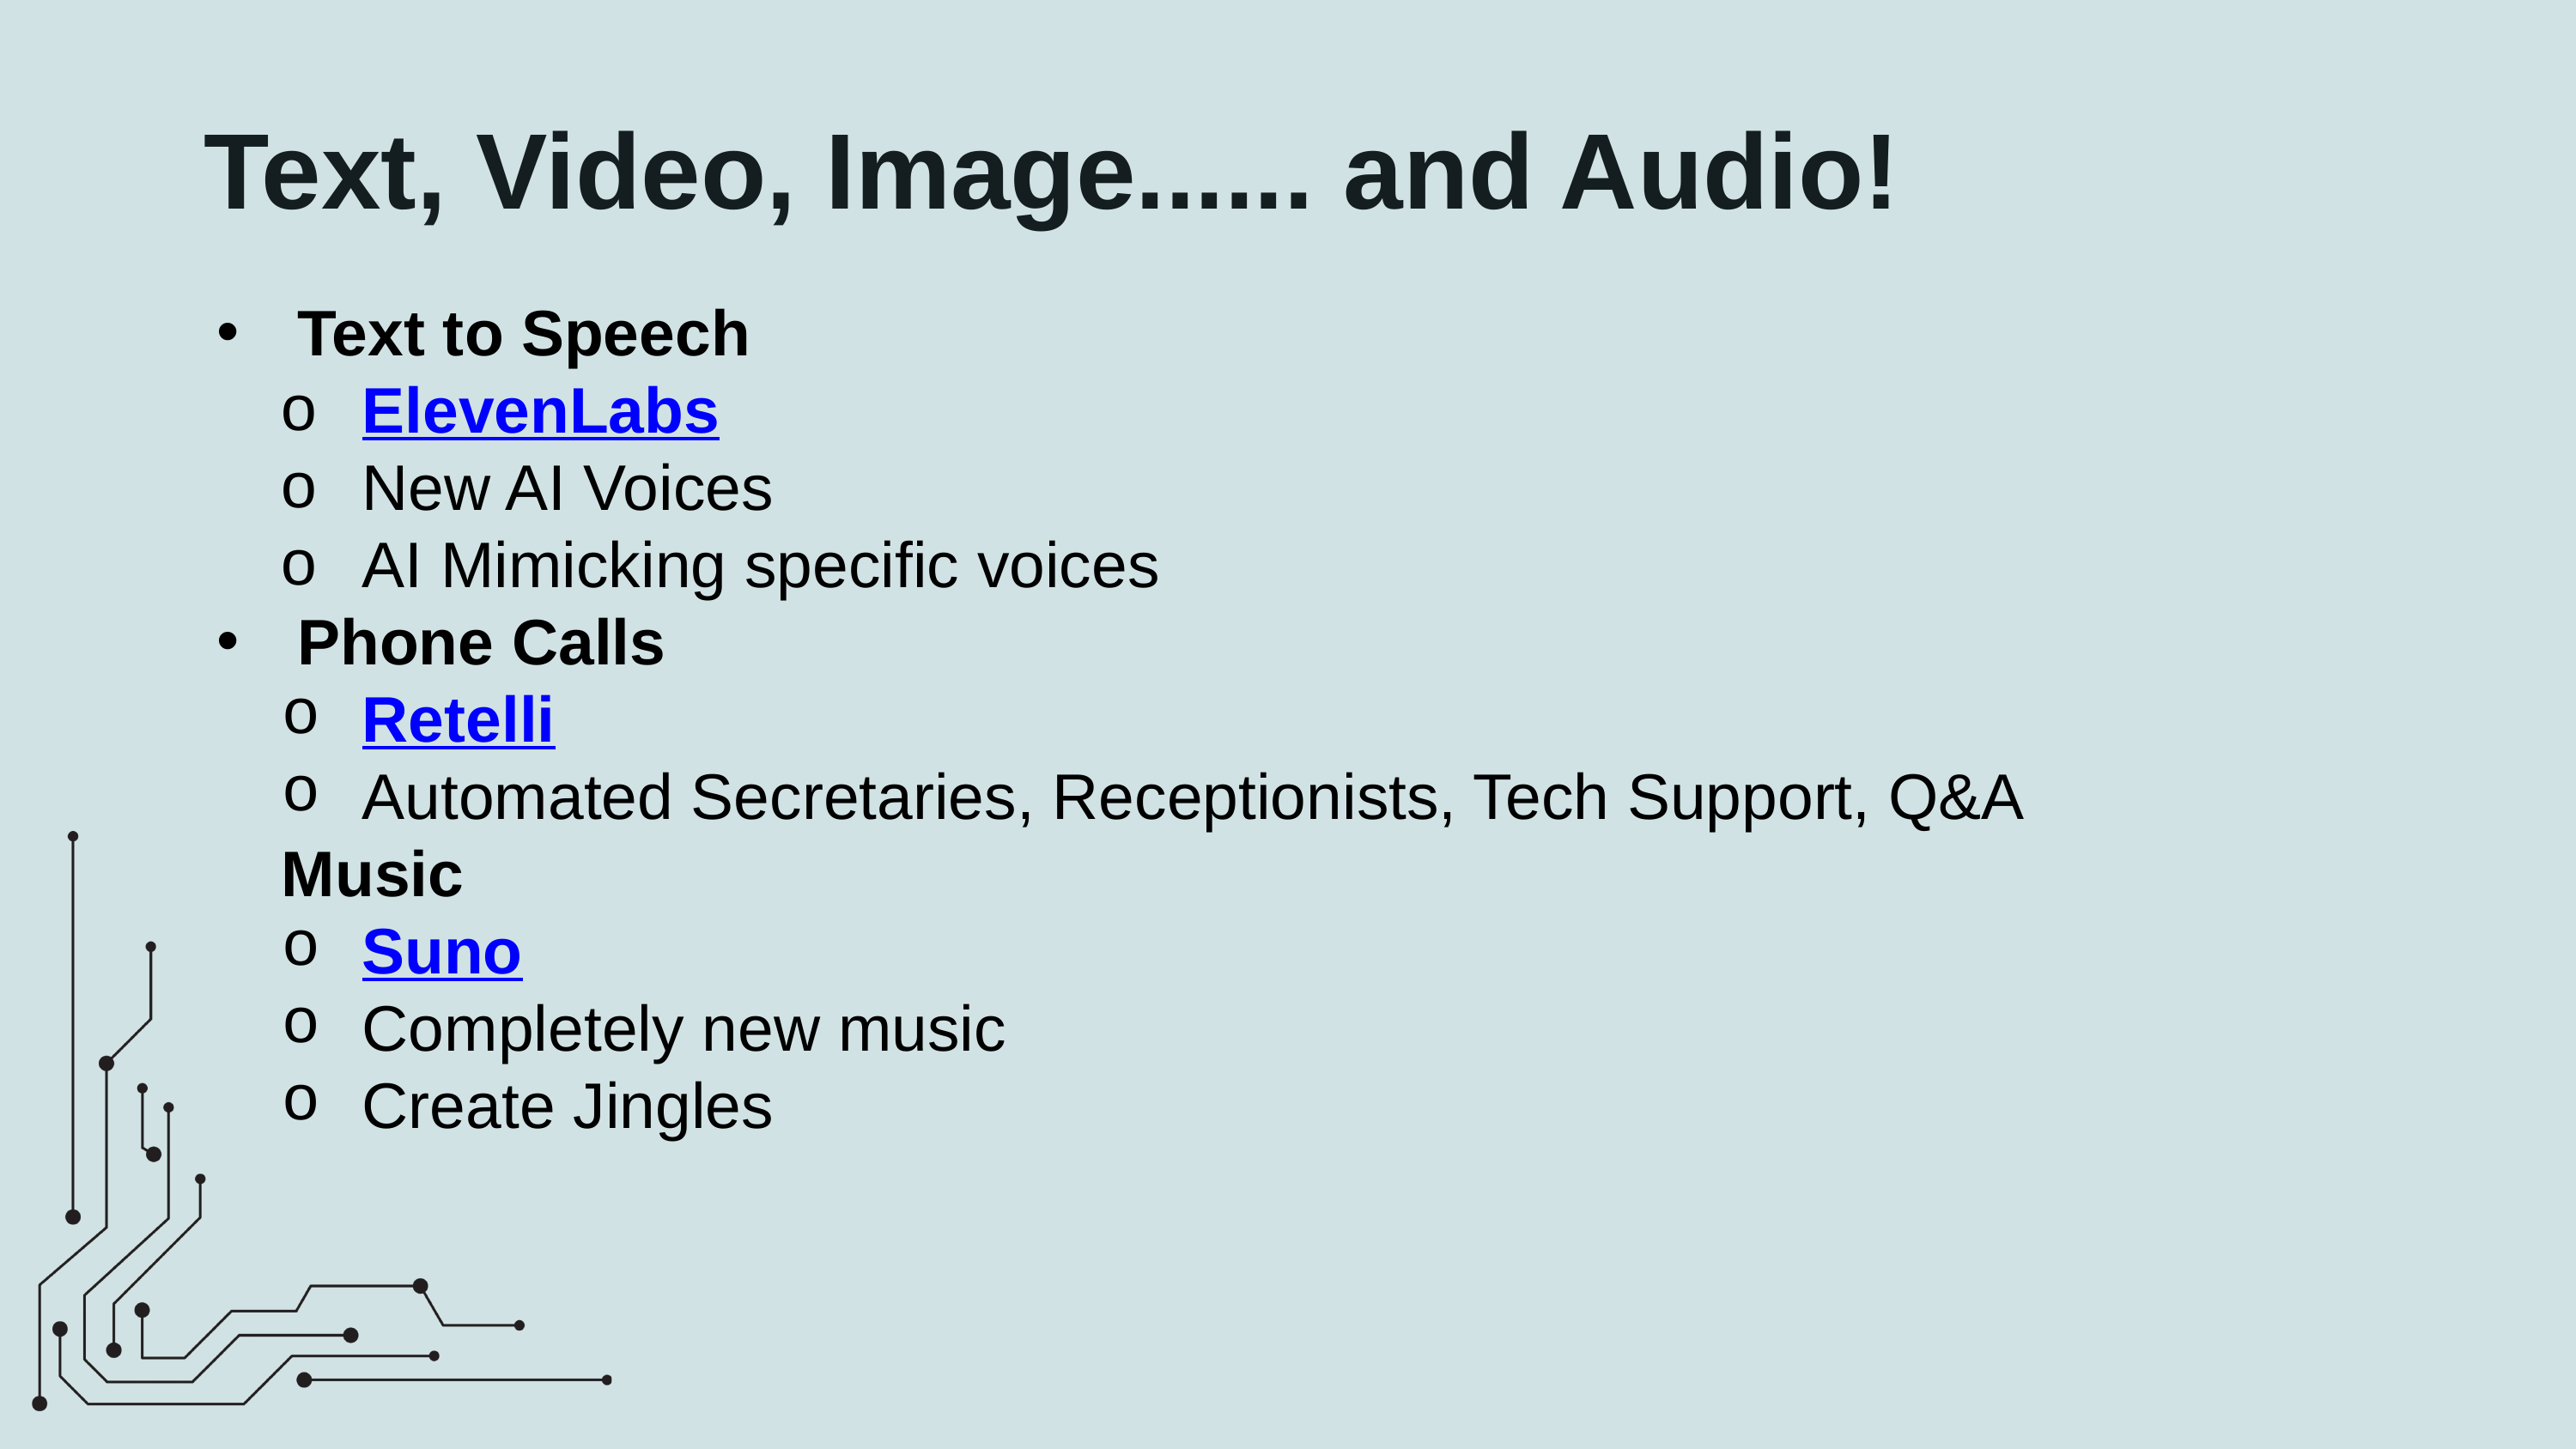

Text, Video, Image...... and Audio!
Text to Speech
ElevenLabs
New AI Voices
AI Mimicking specific voices
Phone Calls
Retelli
Automated Secretaries, Receptionists, Tech Support, Q&A
Music
Suno
Completely new music
Create Jingles